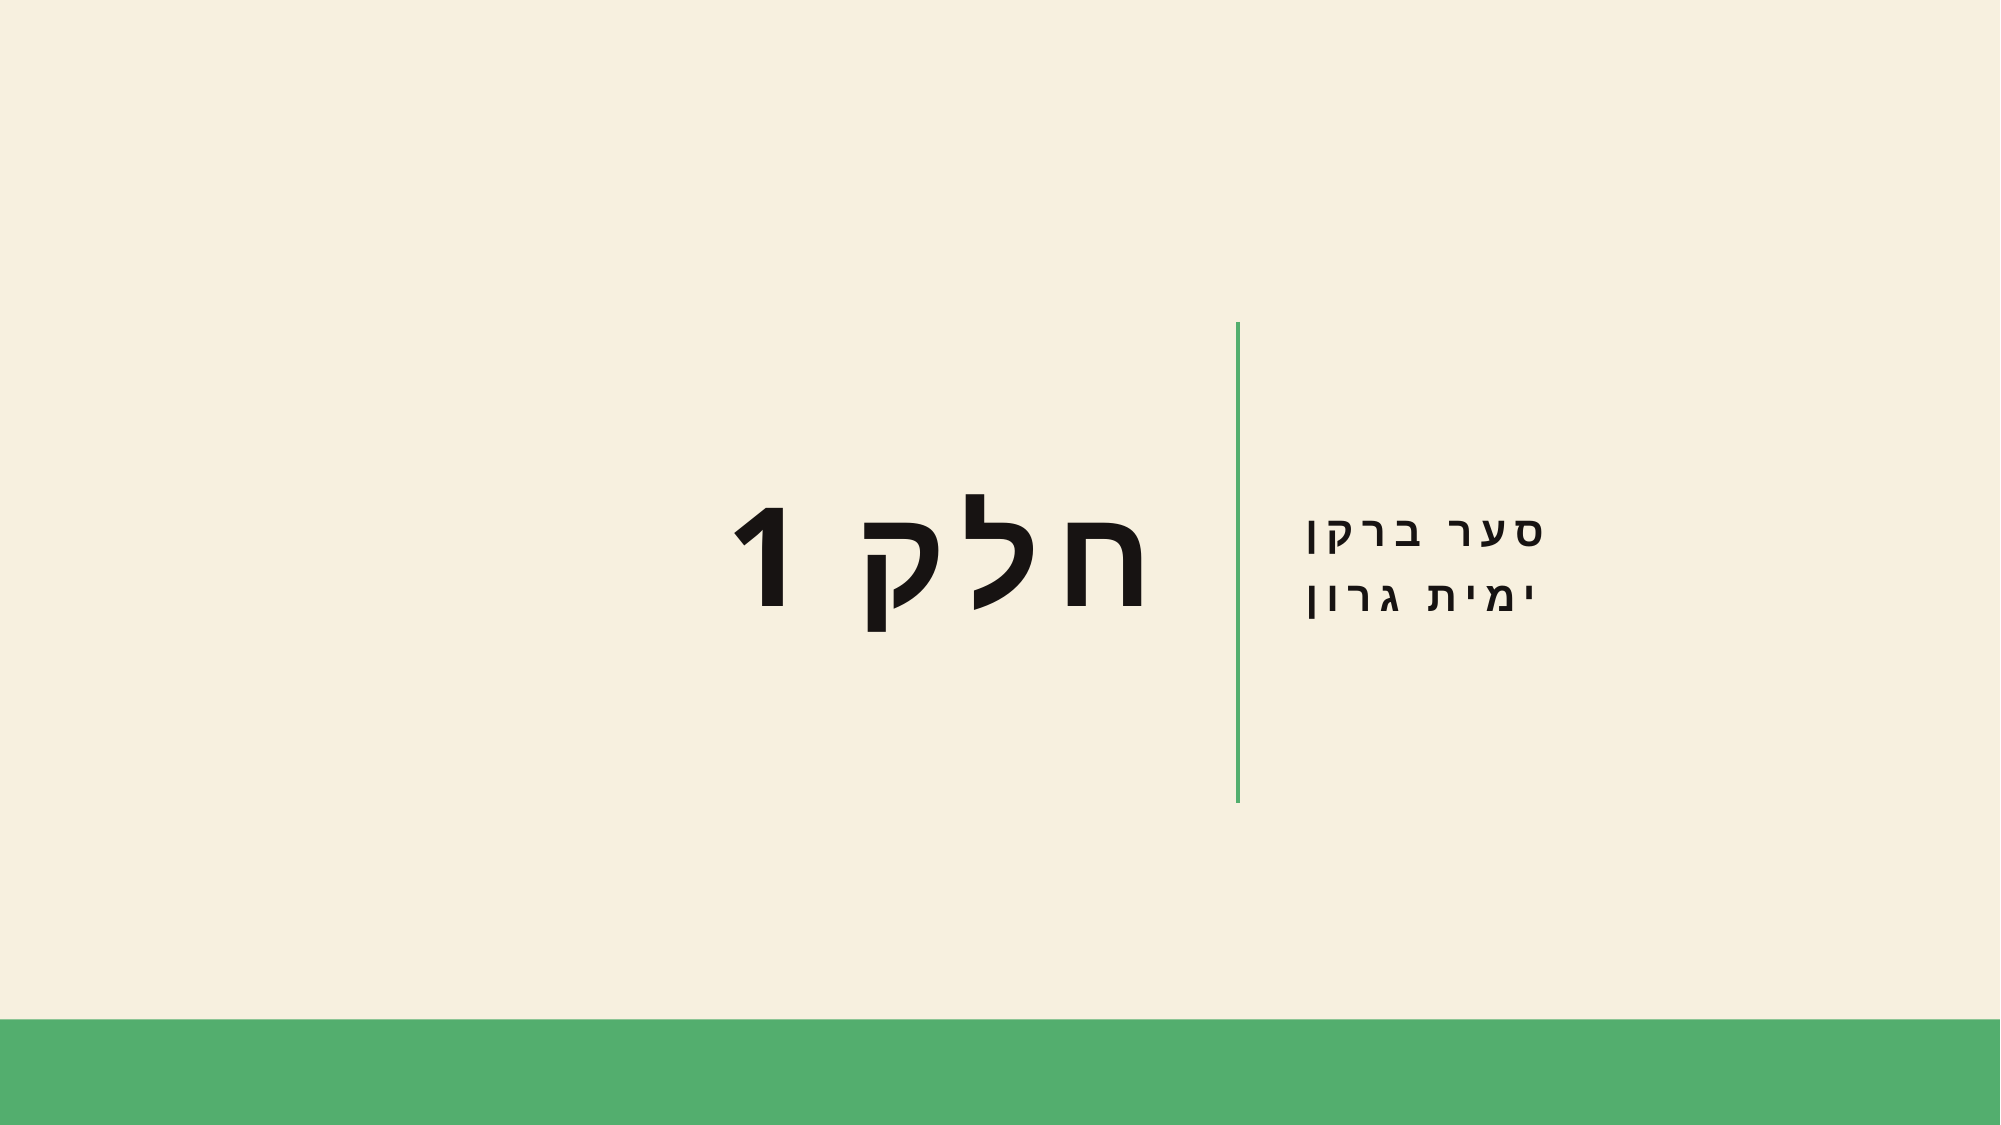

# חלק 1
סער ברקן
ימית גרון